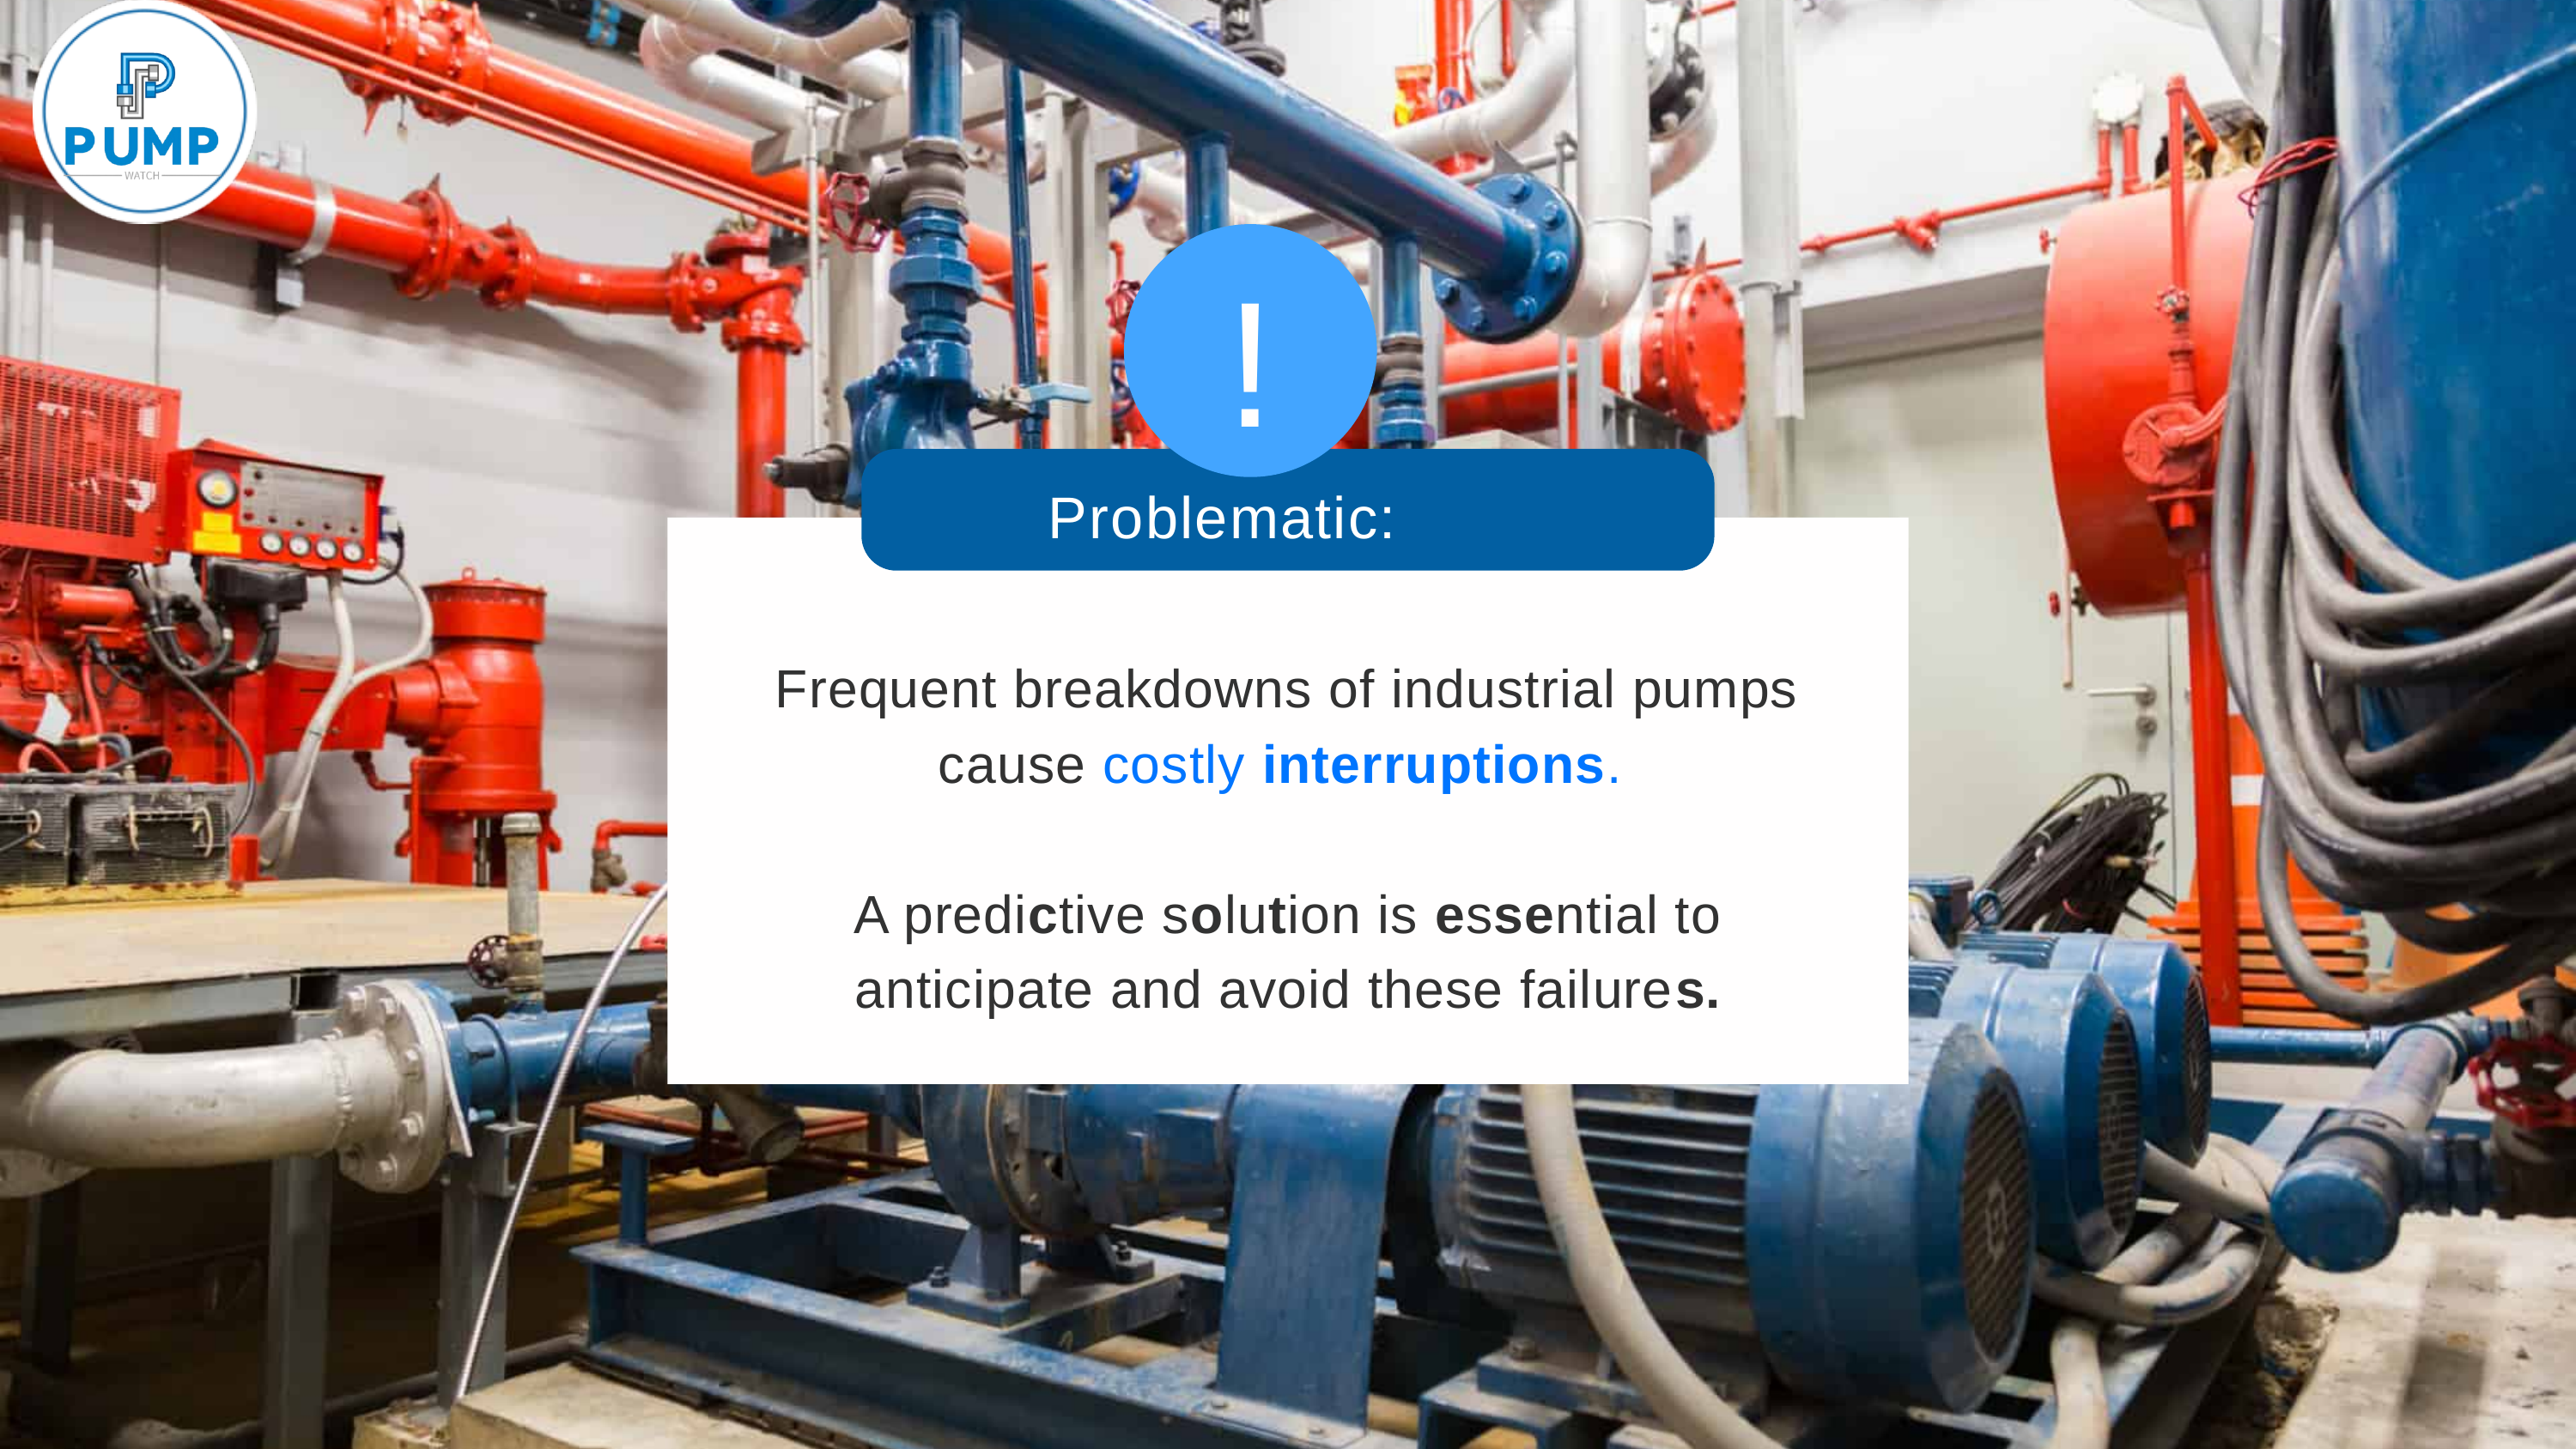

!

Problematic:

Frequent breakdowns of industrial pumps cause costly interruptions.

A predictive solution is essential to anticipate and avoid these failures.